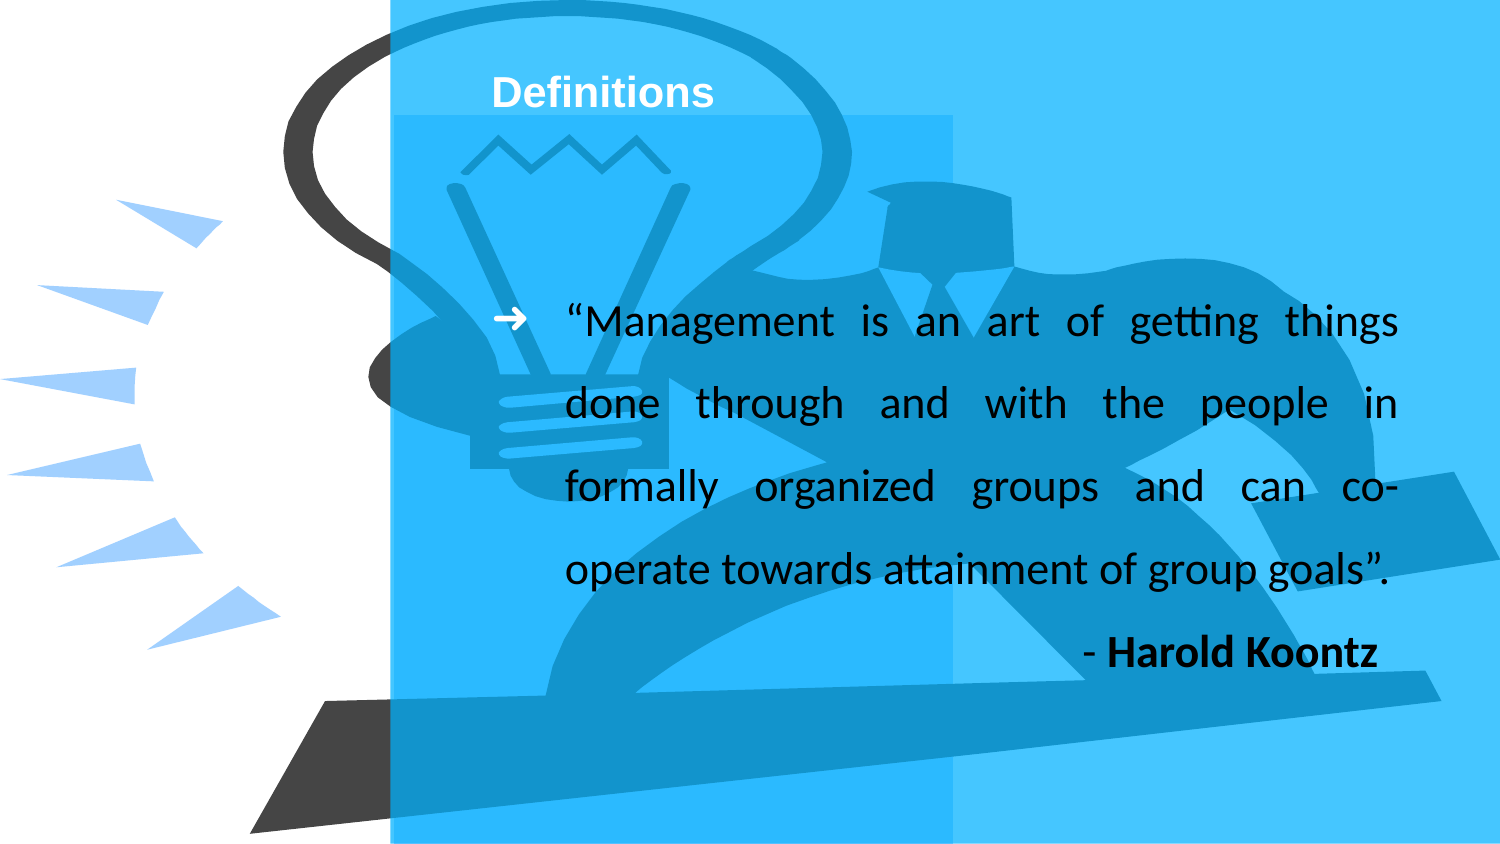

# Definitions
“Management is an art of getting things done through and with the people in formally organized groups and can co-operate towards attainment of group goals”.
- Harold Koontz